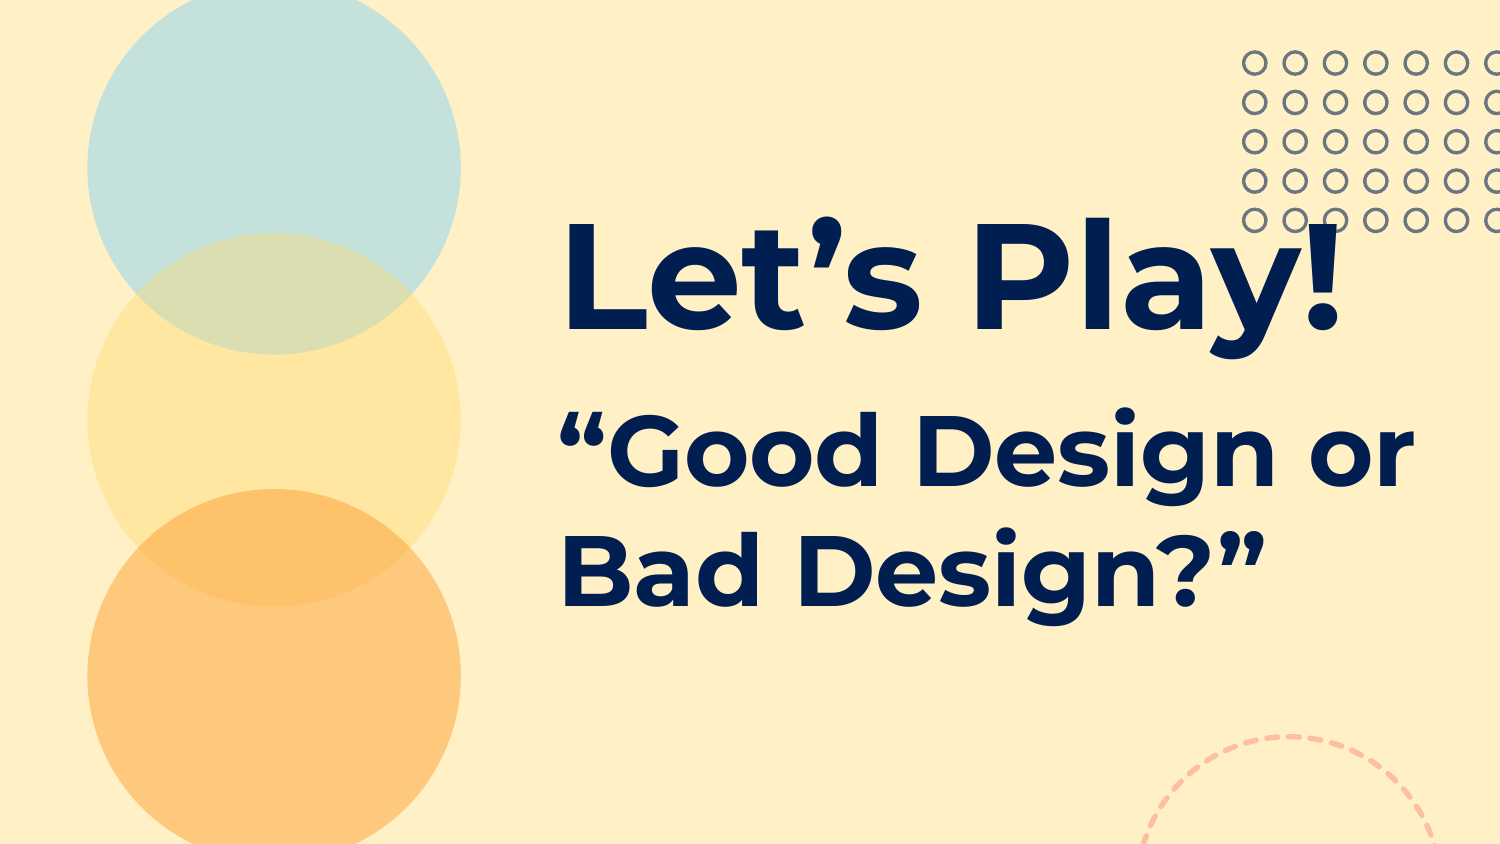

Let’s Play!
# “Good Design or Bad Design?”